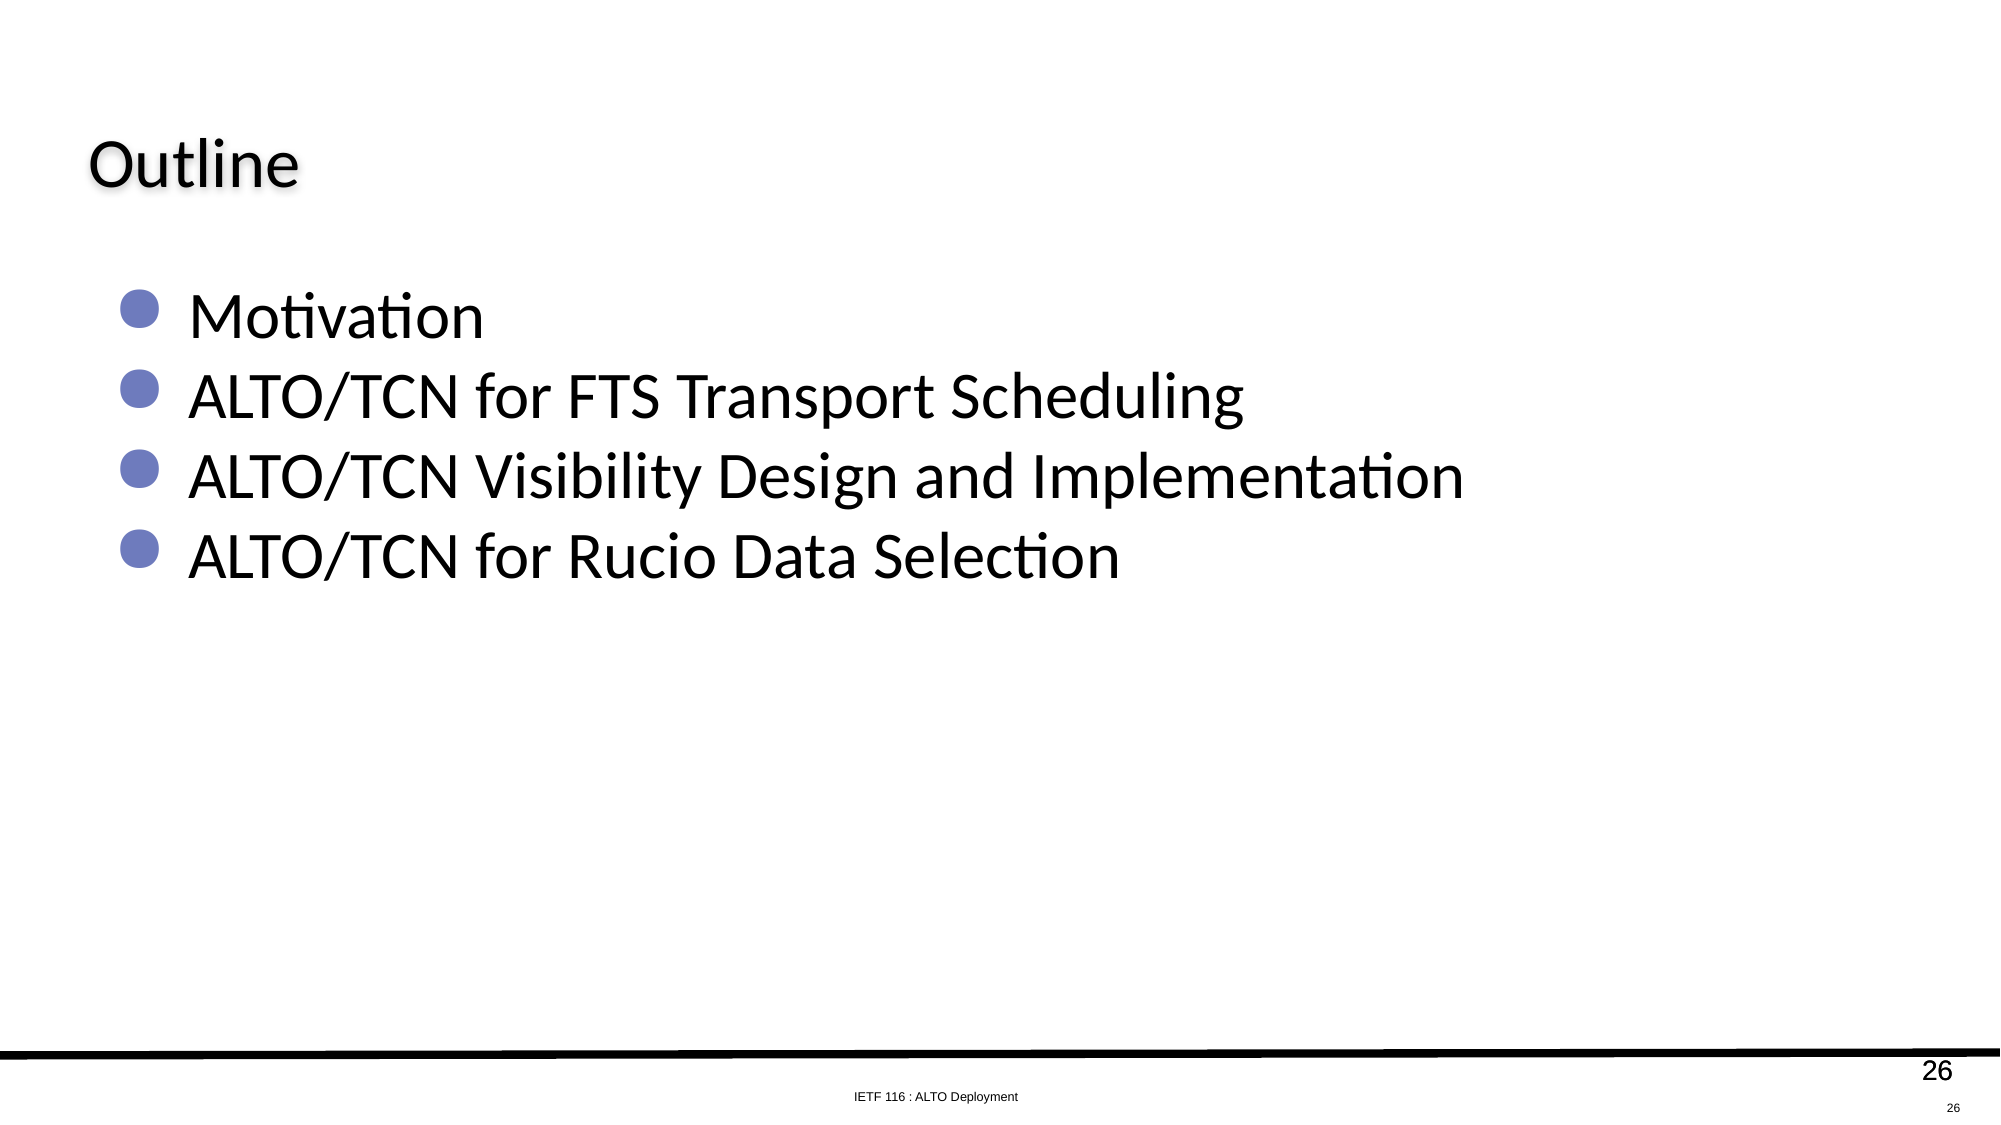

# Outline
Motivation
ALTO/TCN for FTS Transport Scheduling
ALTO/TCN Visibility Design and Implementation
ALTO/TCN for Rucio Data Selection
26
26